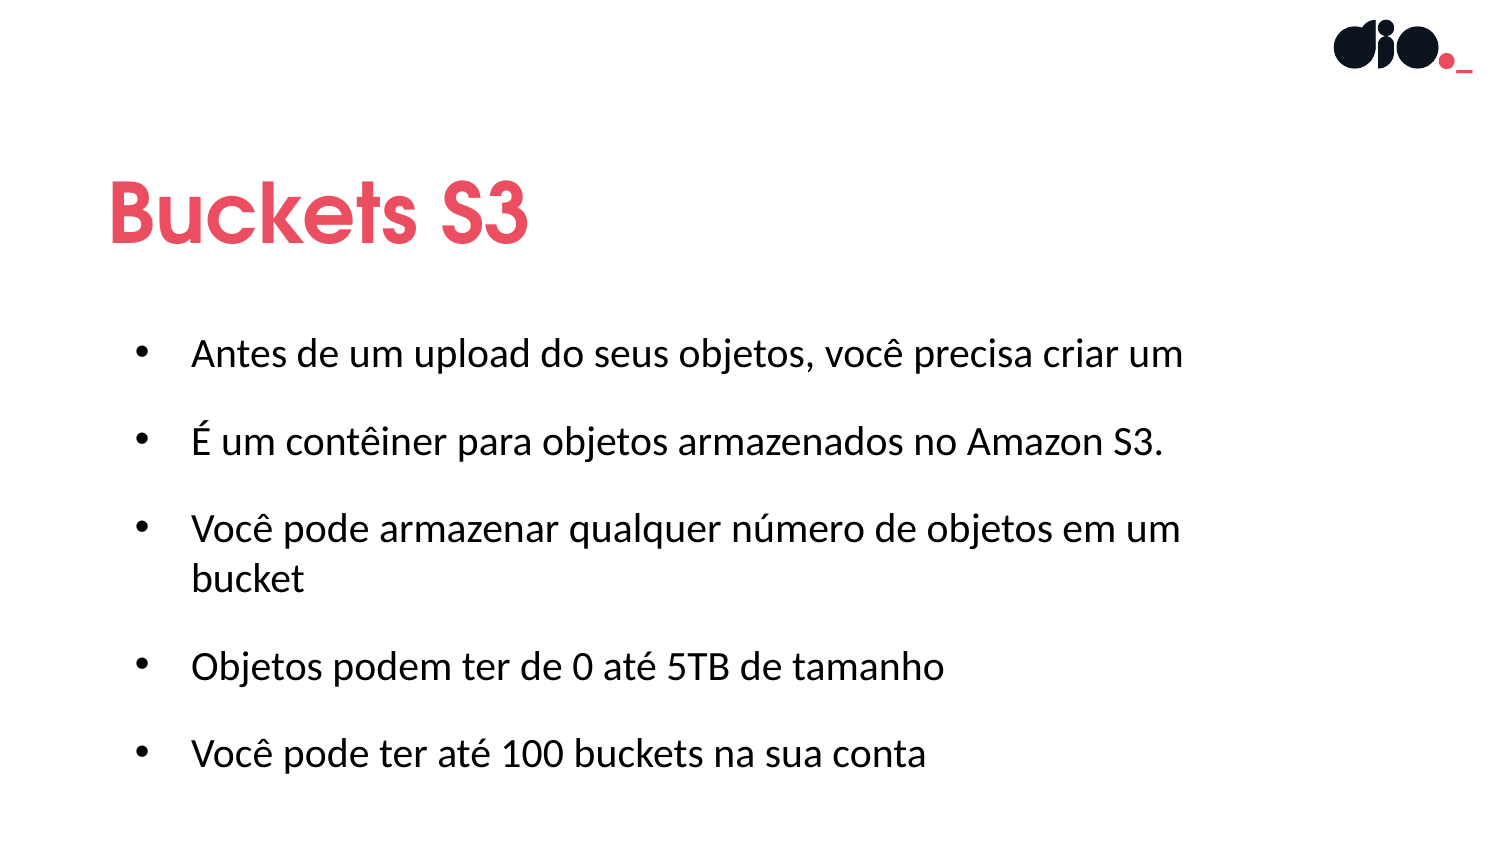

Buckets S3
Antes de um upload do seus objetos, você precisa criar um
É um contêiner para objetos armazenados no Amazon S3.
Você pode armazenar qualquer número de objetos em um bucket
Objetos podem ter de 0 até 5TB de tamanho
Você pode ter até 100 buckets na sua conta